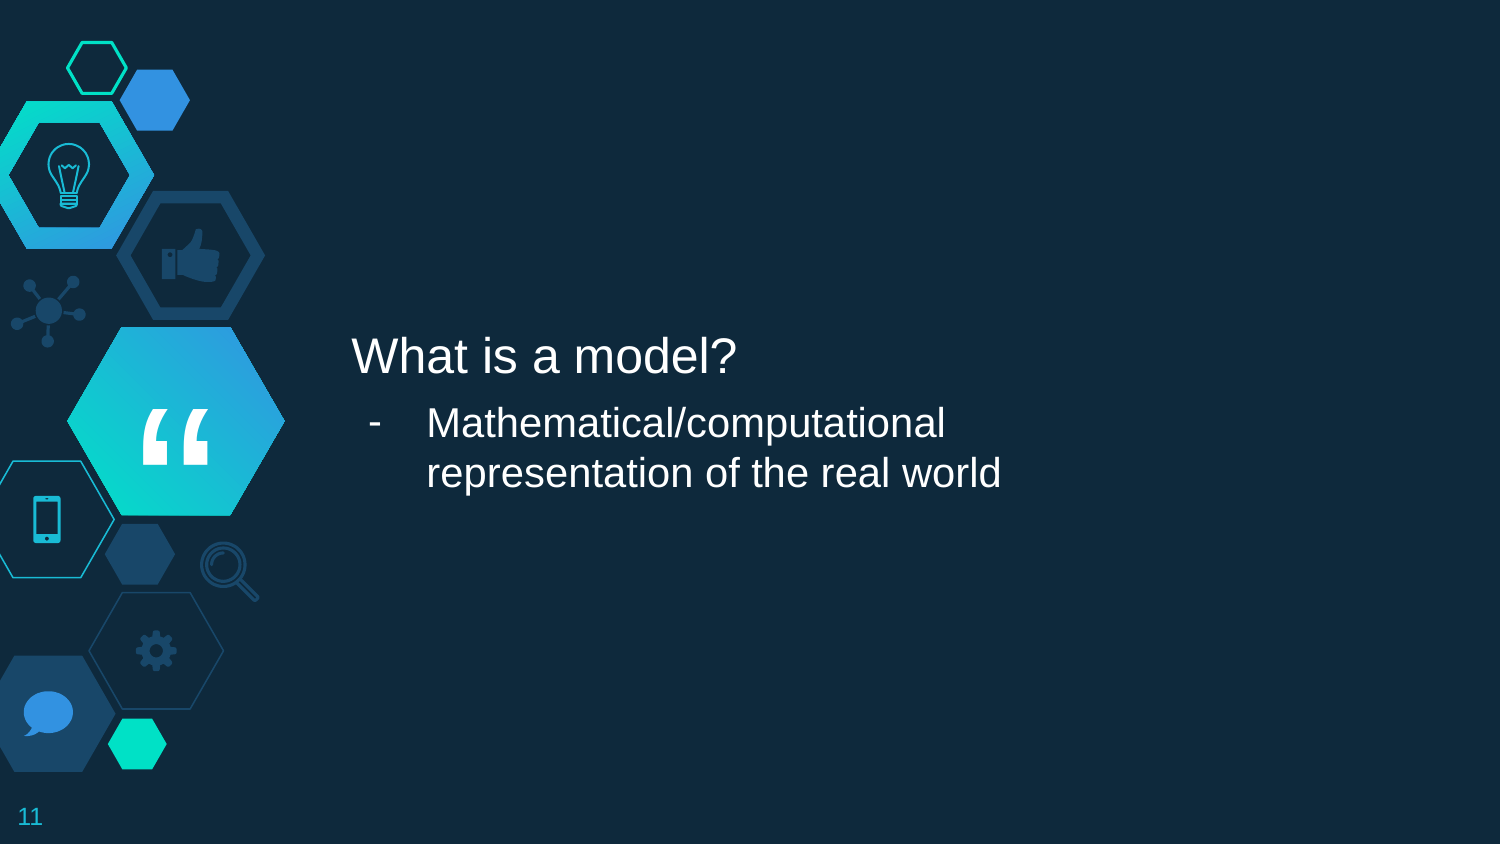

What is a model?
Mathematical/computational representation of the real world
11